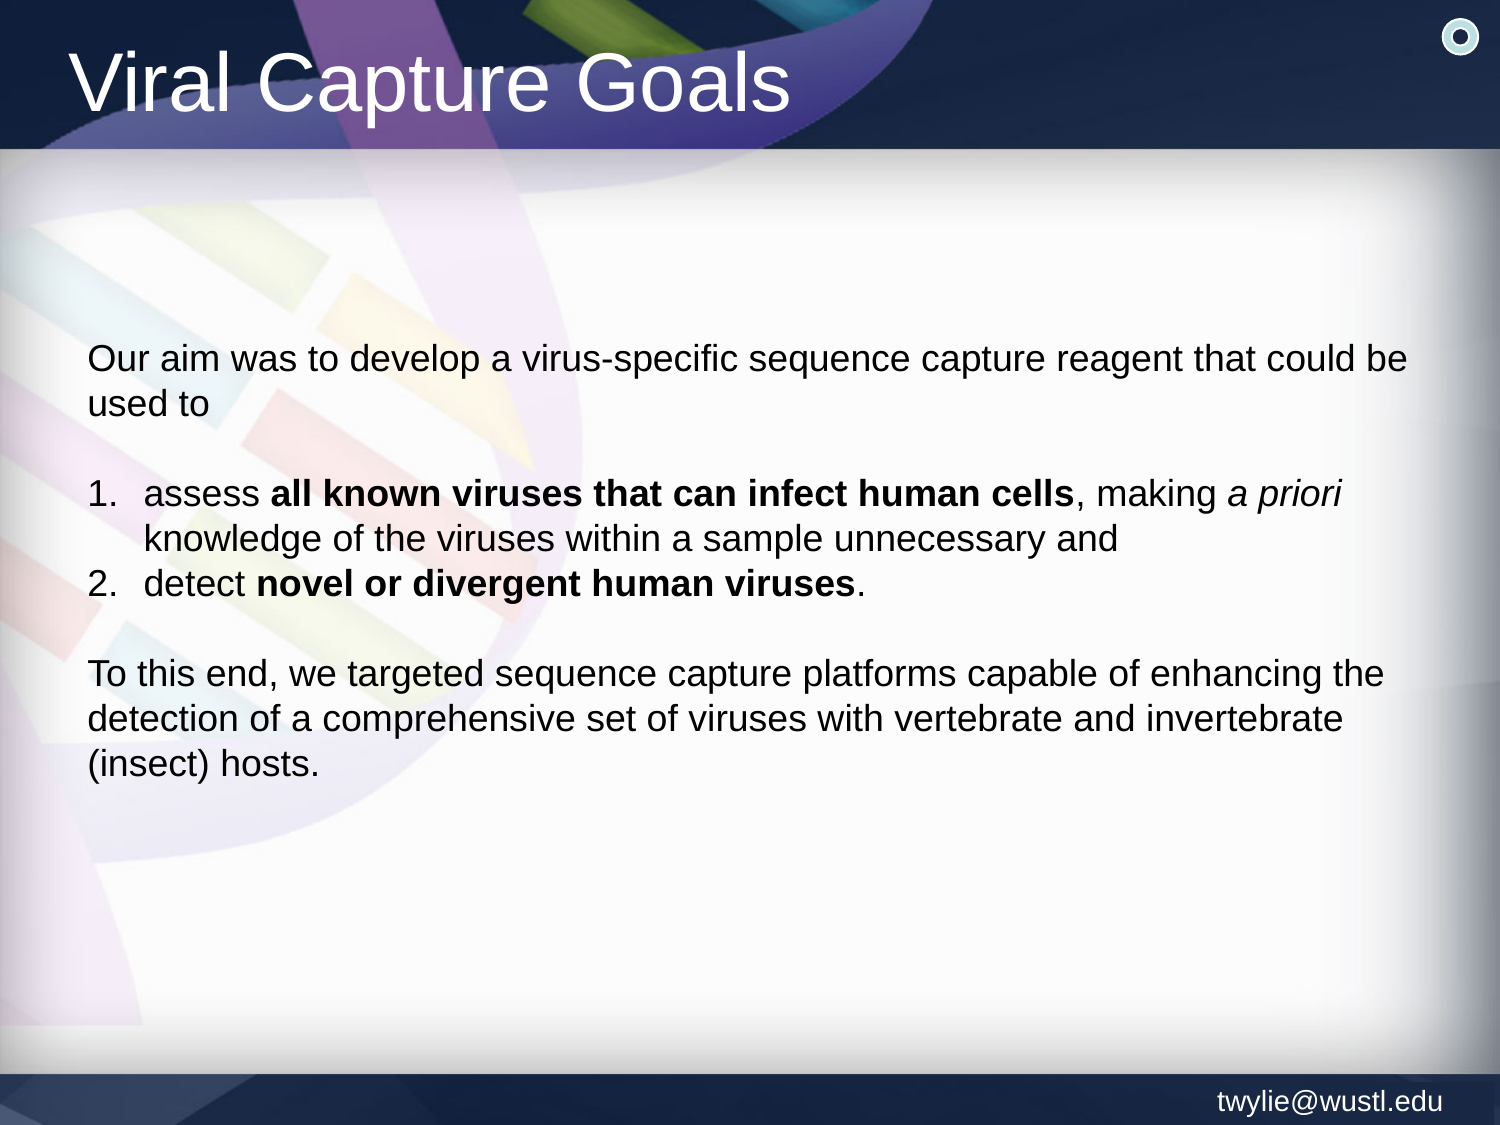

# Viral Capture Goals

Our aim was to develop a virus-specific sequence capture reagent that could be used to

assess all known viruses that can infect human cells, making a priori knowledge of the viruses within a sample unnecessary and
detect novel or divergent human viruses.

To this end, we targeted sequence capture platforms capable of enhancing the detection of a comprehensive set of viruses with vertebrate and invertebrate (insect) hosts.

twylie@wustl.edu